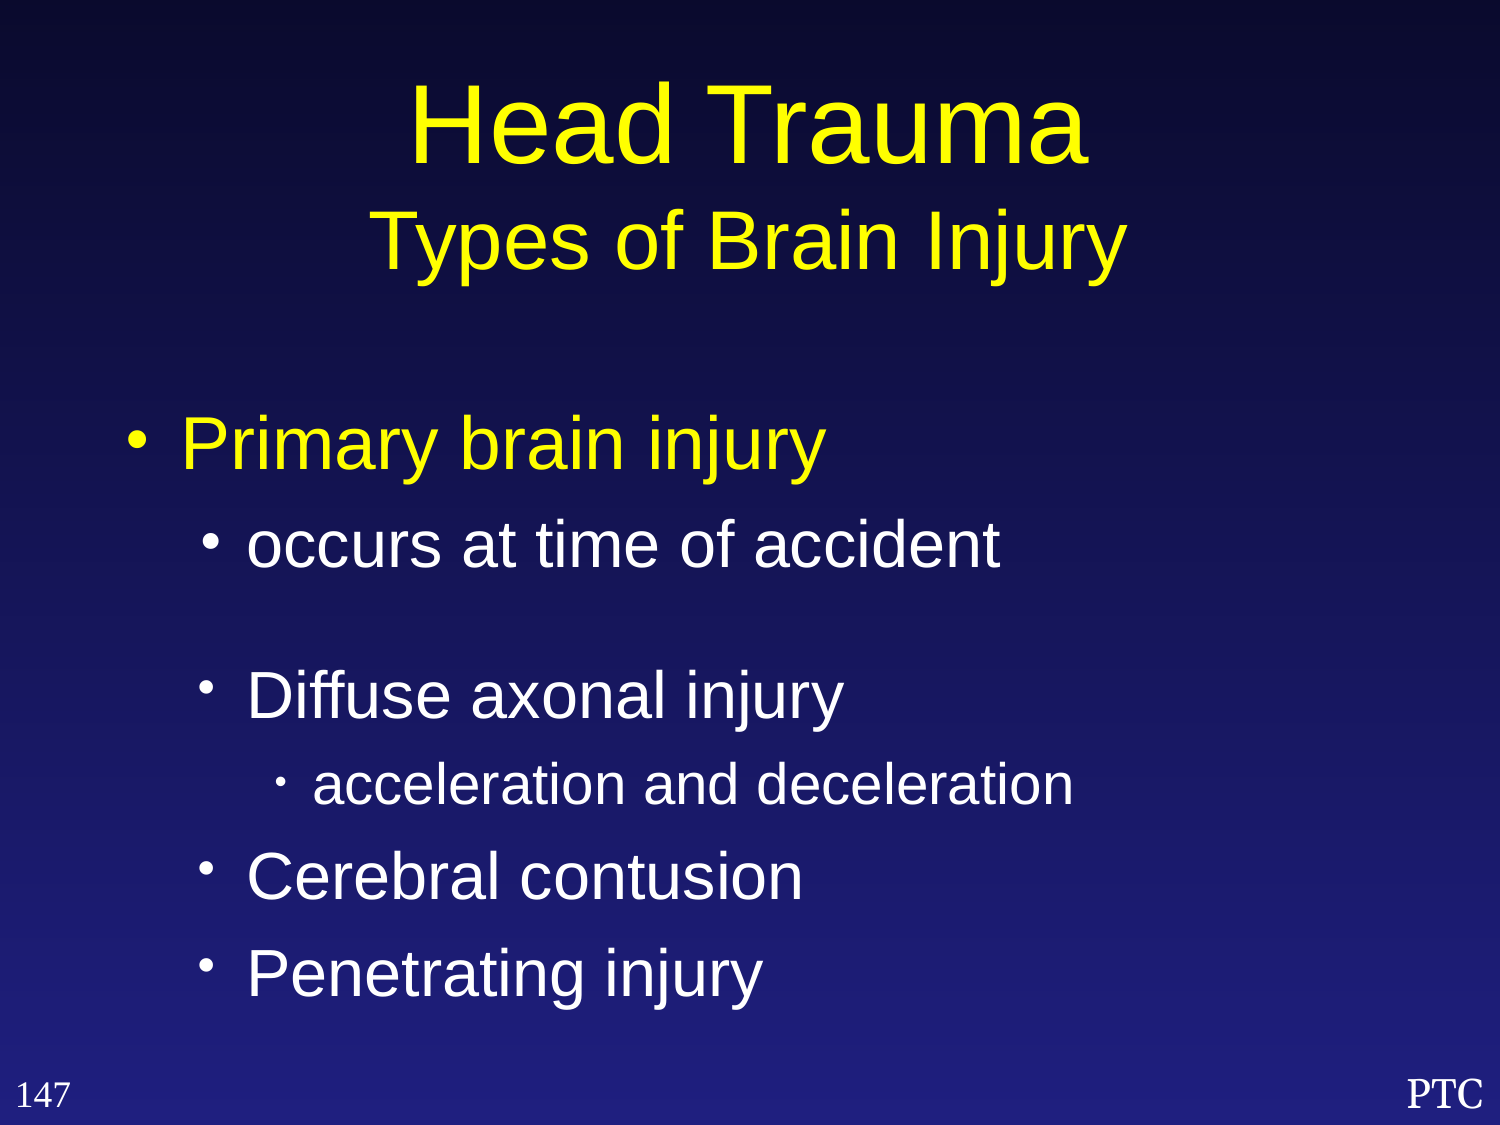

Head Trauma
Types of Brain Injury
Primary brain injury
occurs at time of accident

Diffuse axonal injury
acceleration and deceleration
Cerebral contusion
Penetrating injury
147